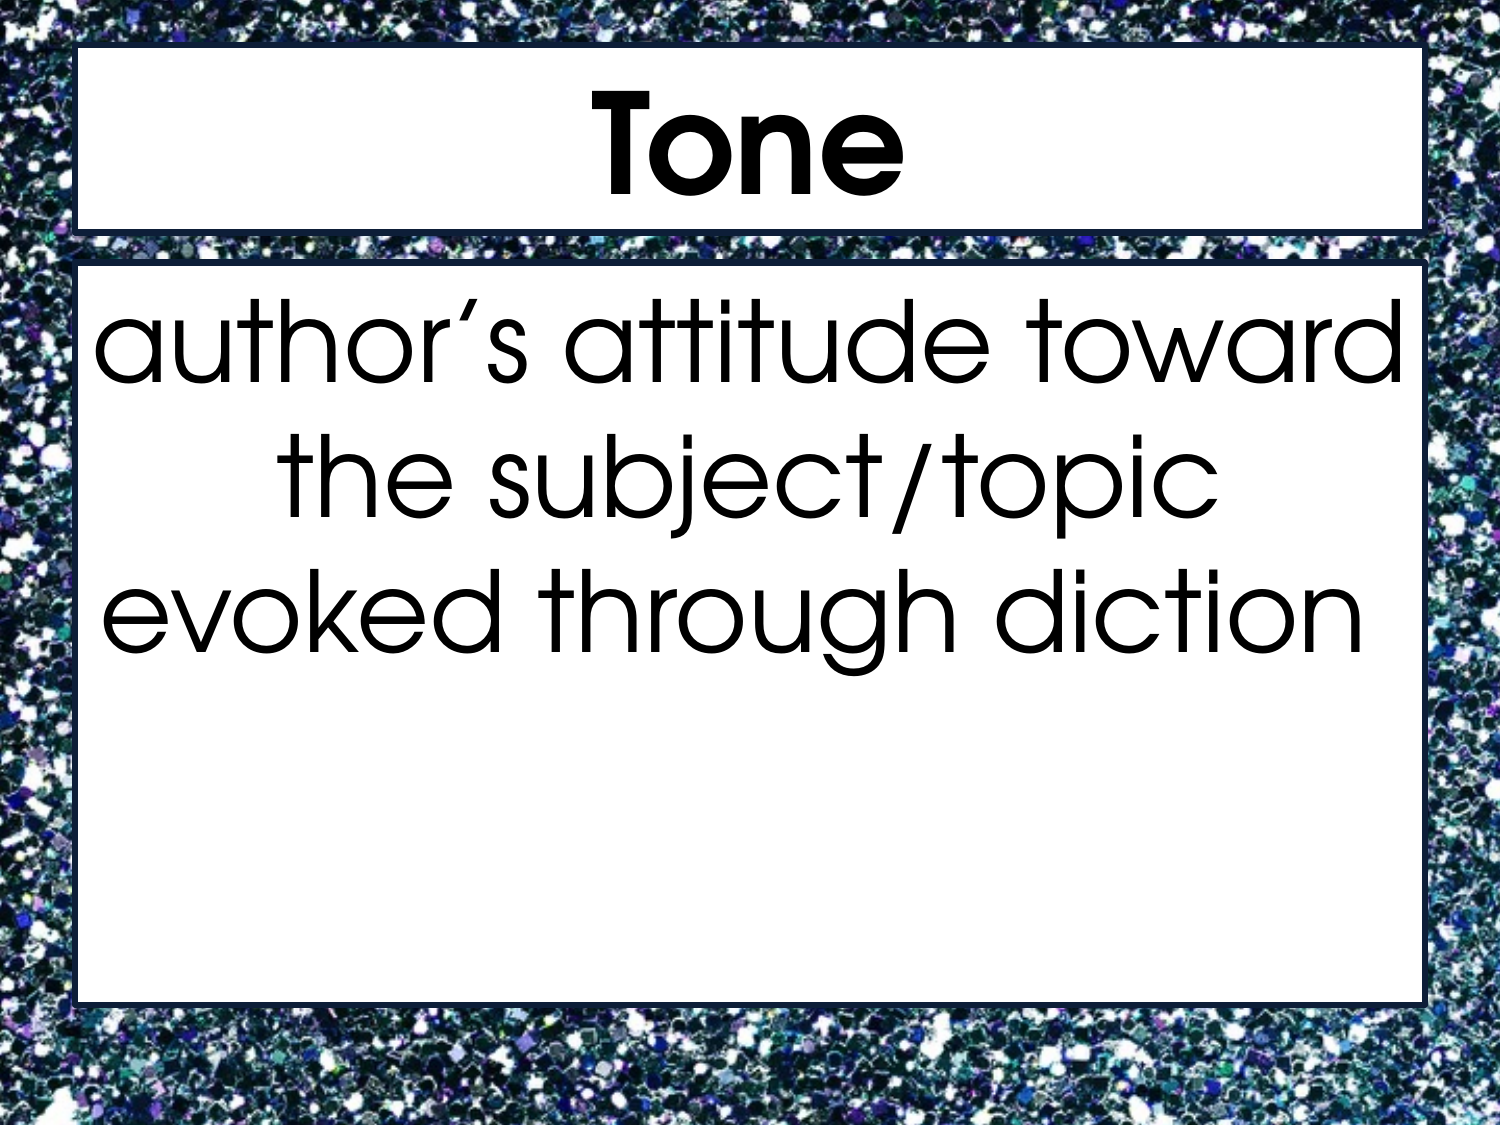

# Tone
author’s attitude toward the subject/topic evoked through diction